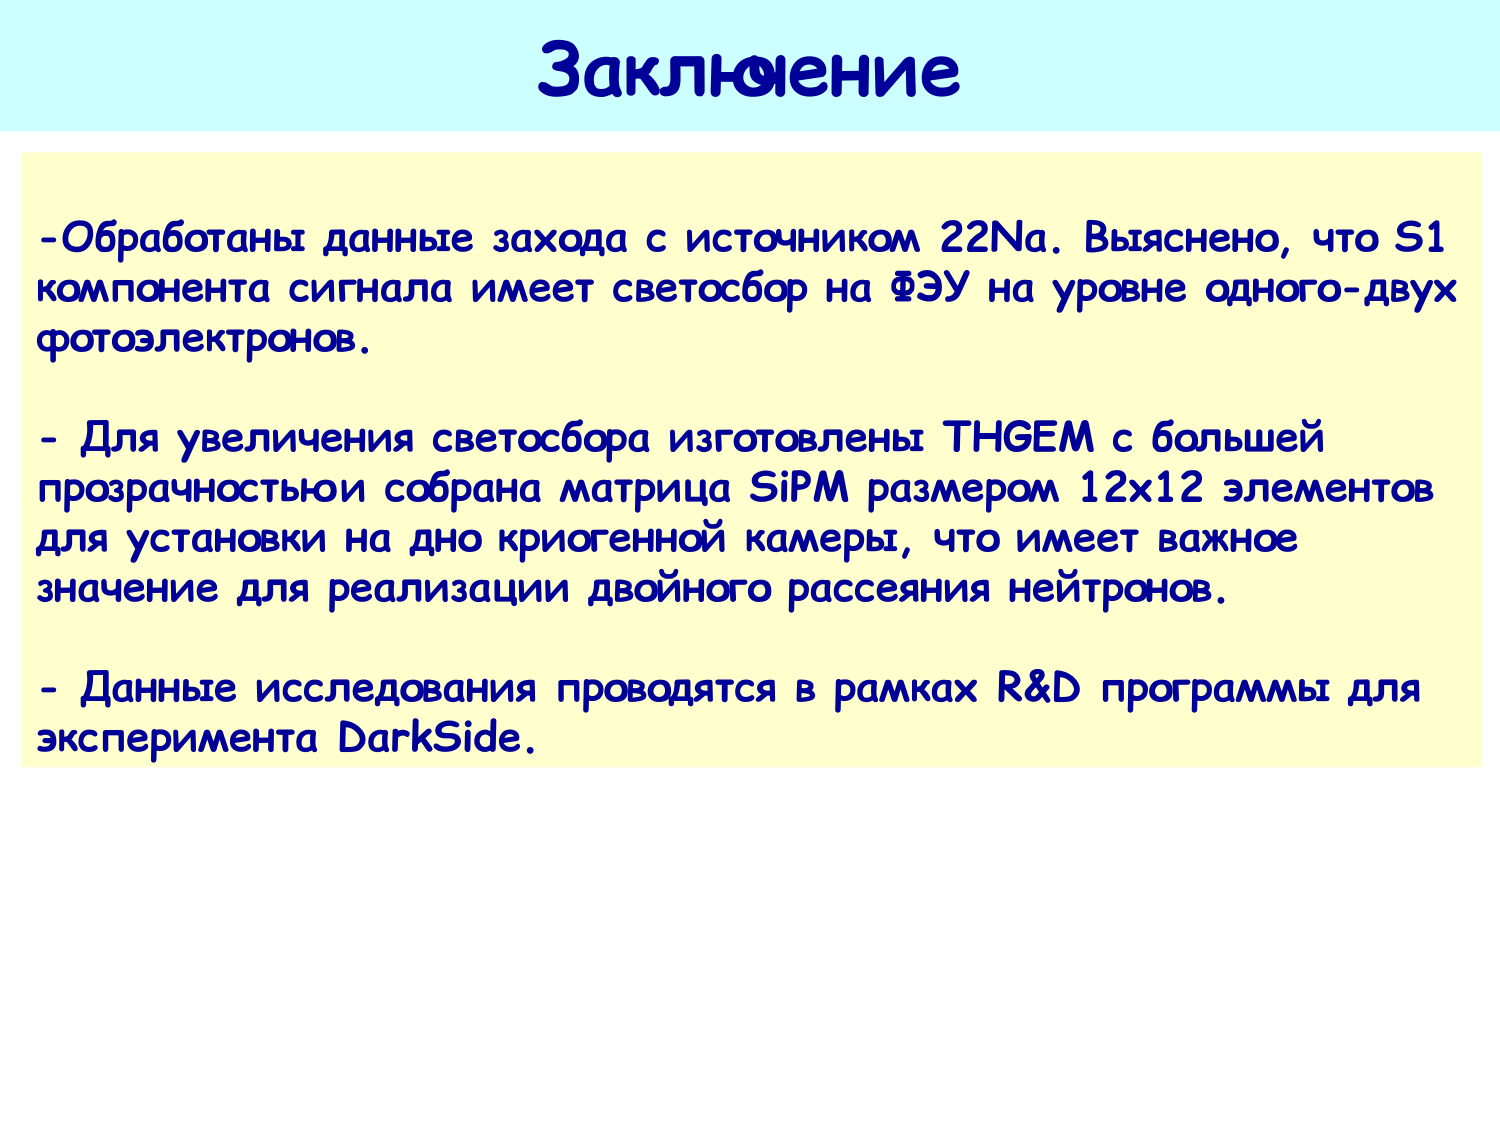

Заключение

-Обработаны данные захода с источником 22Na. Выяснено, что S1 компонента сигнала имеет светосбор на ФЭУ на уровне одного-двух фотоэлектронов.

- Для увеличения светосбора изготовлены THGEM с большей прозрачностью и собрана матрица SiPM размером 12x12 элементов для установки на дно криогенной камеры, что имеет важное значение для реализации двойного рассеяния нейтронов.

- Данные исследования проводятся в рамках R&D программы для эксперимента DarkSide.